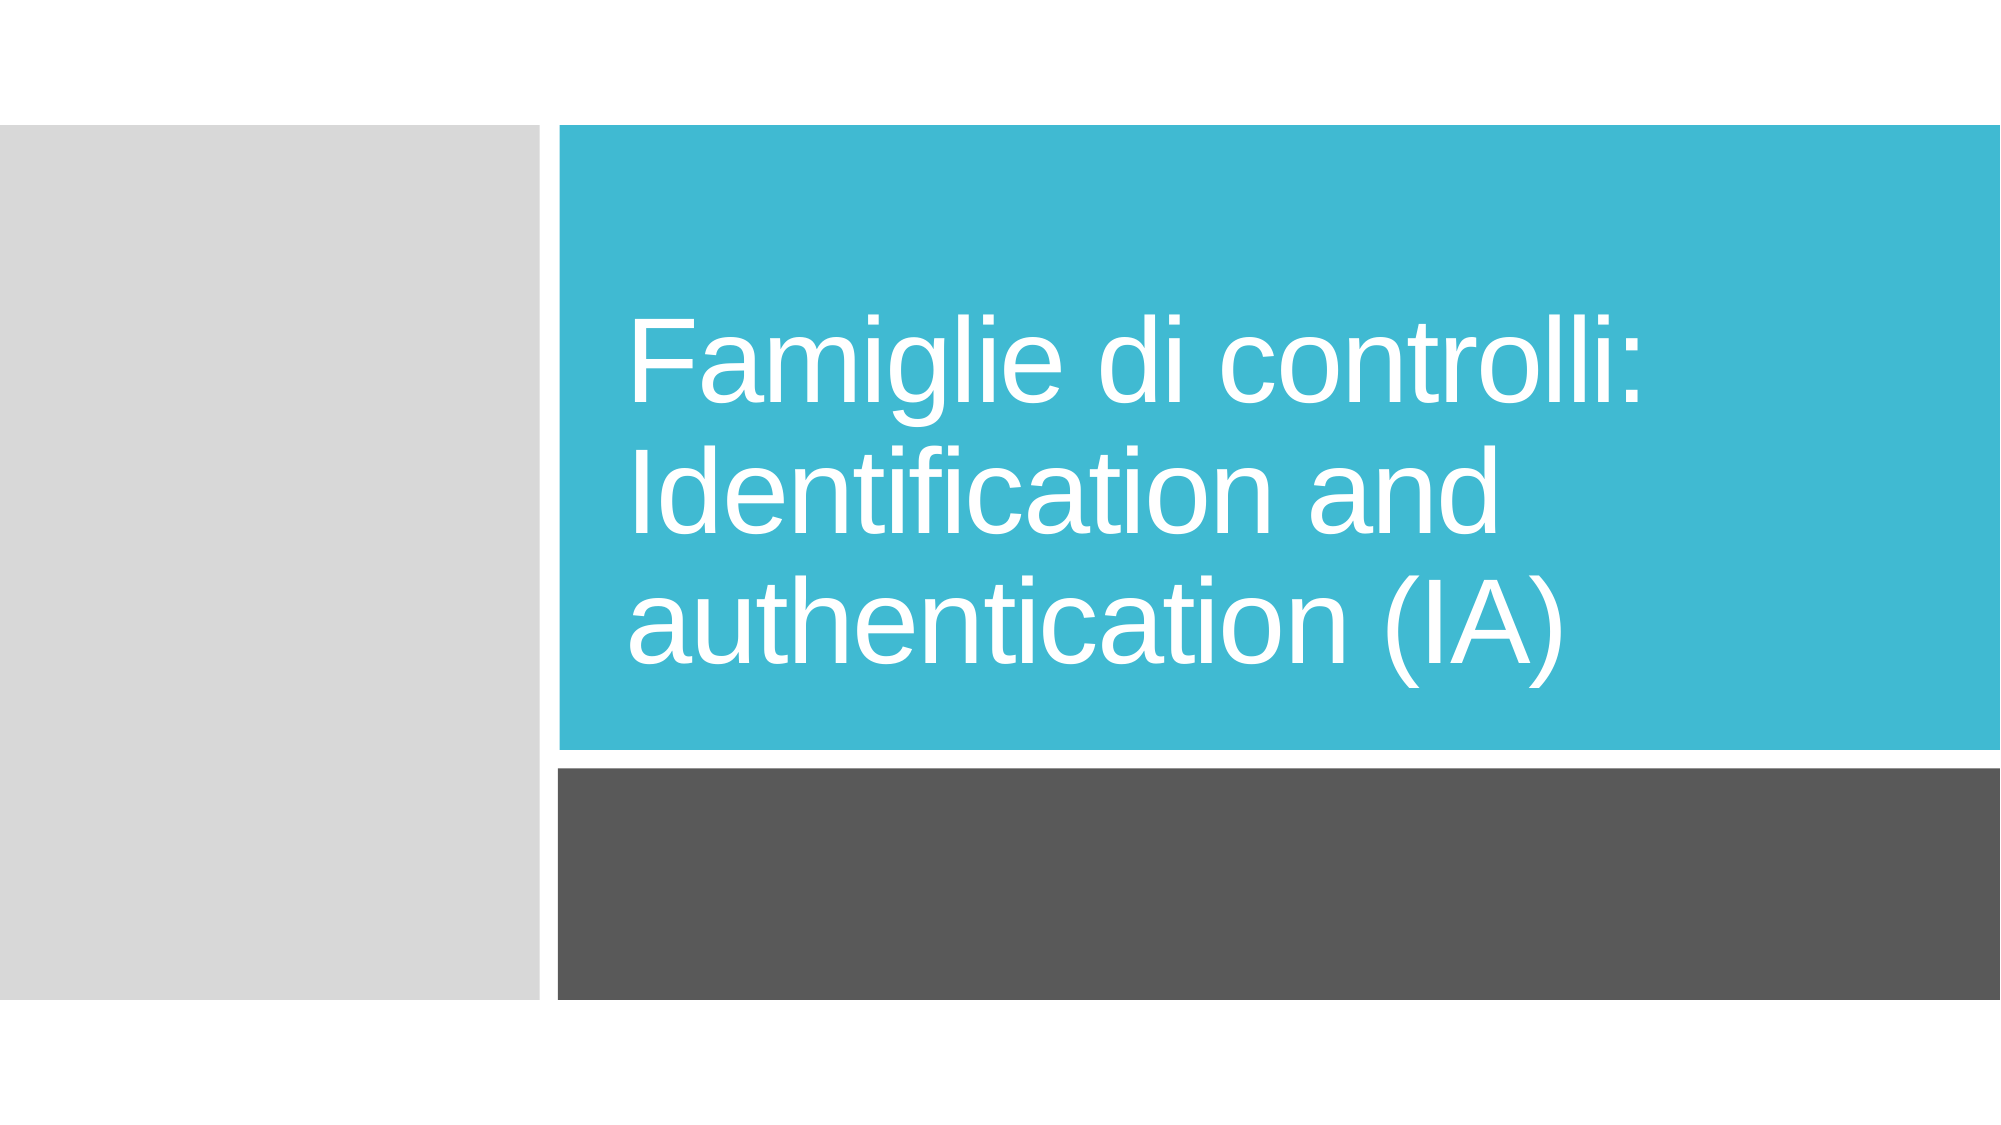

Famiglie di controlli: Identification and authentication (IA)